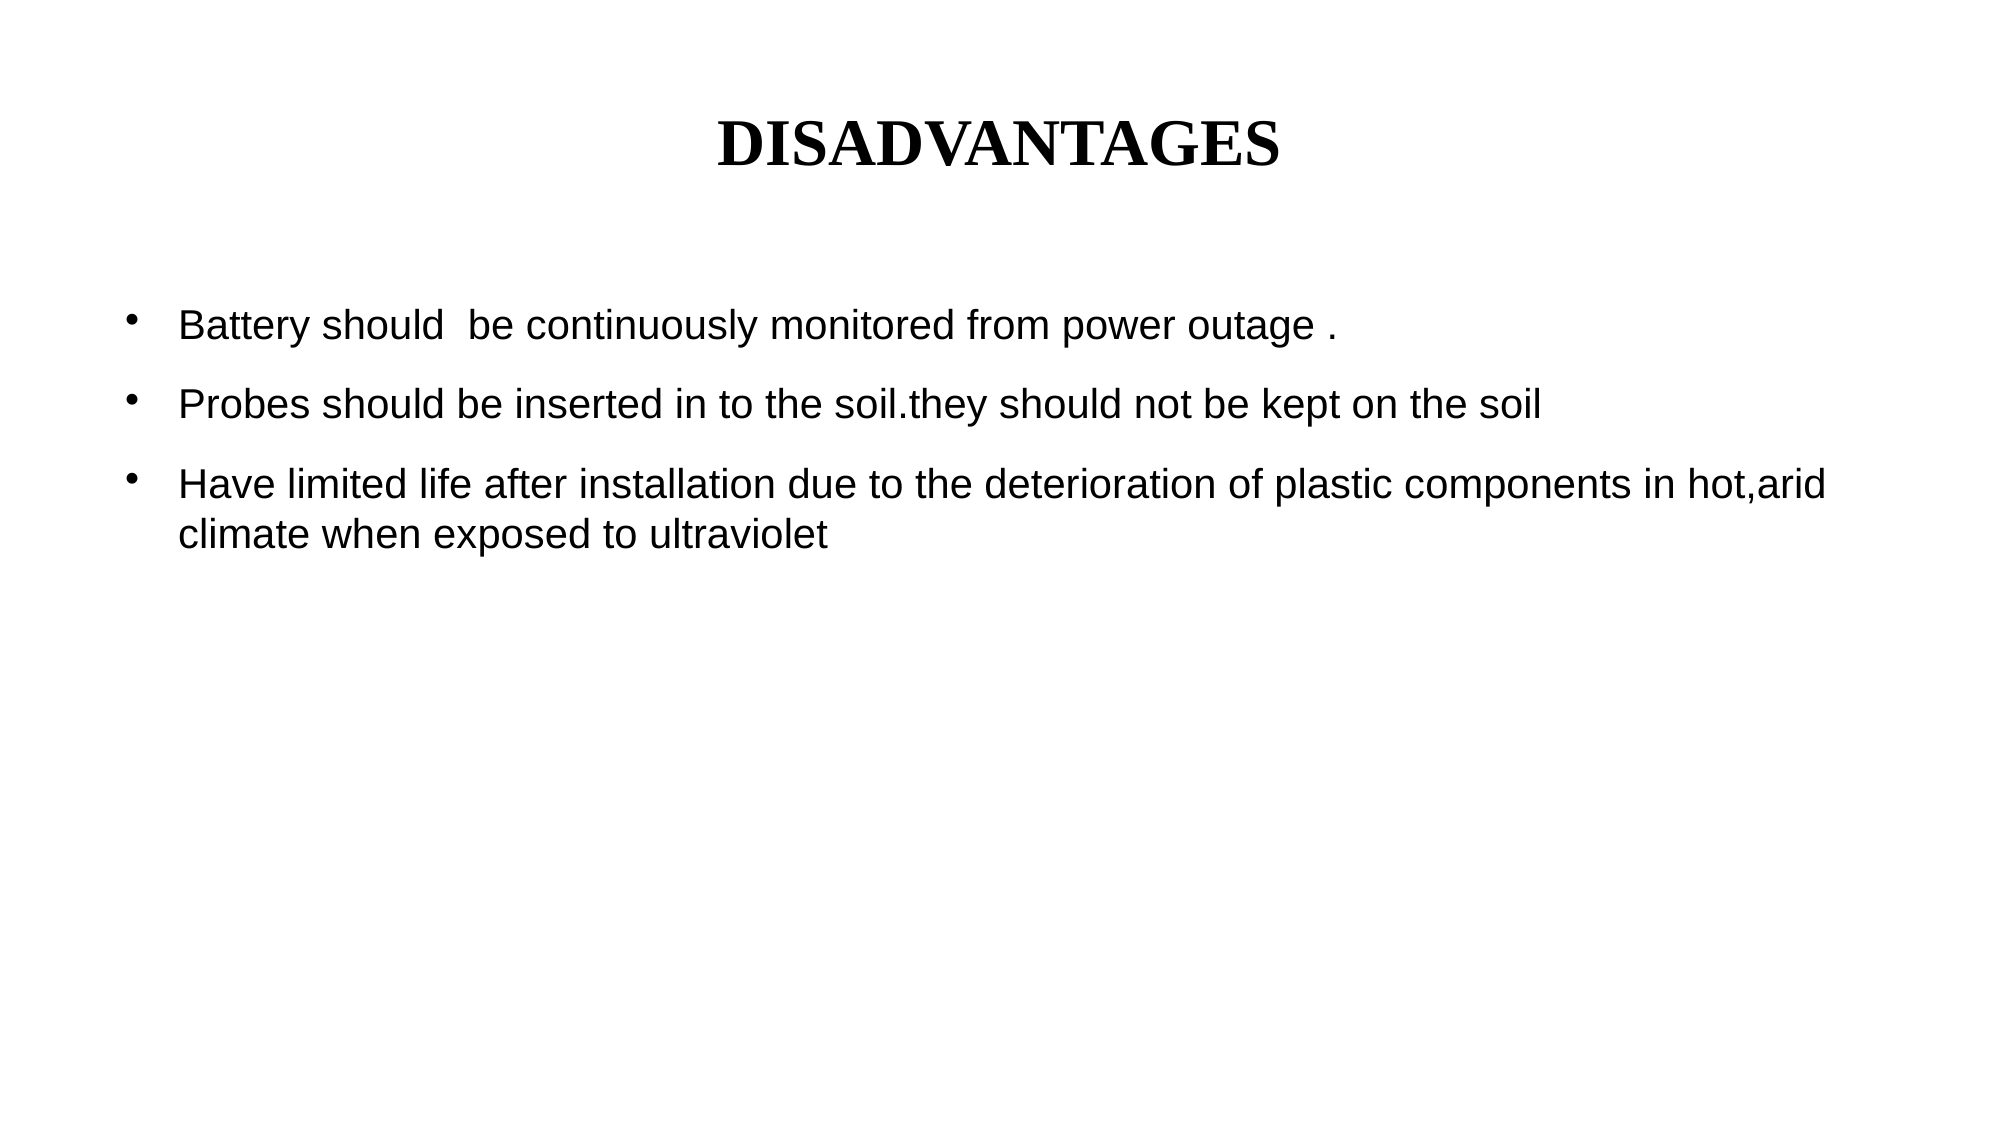

DISADVANTAGES
Battery should  be continuously monitored from power outage .
Probes should be inserted in to the soil.they should not be kept on the soil
Have limited life after installation due to the deterioration of plastic components in hot,arid climate when exposed to ultraviolet